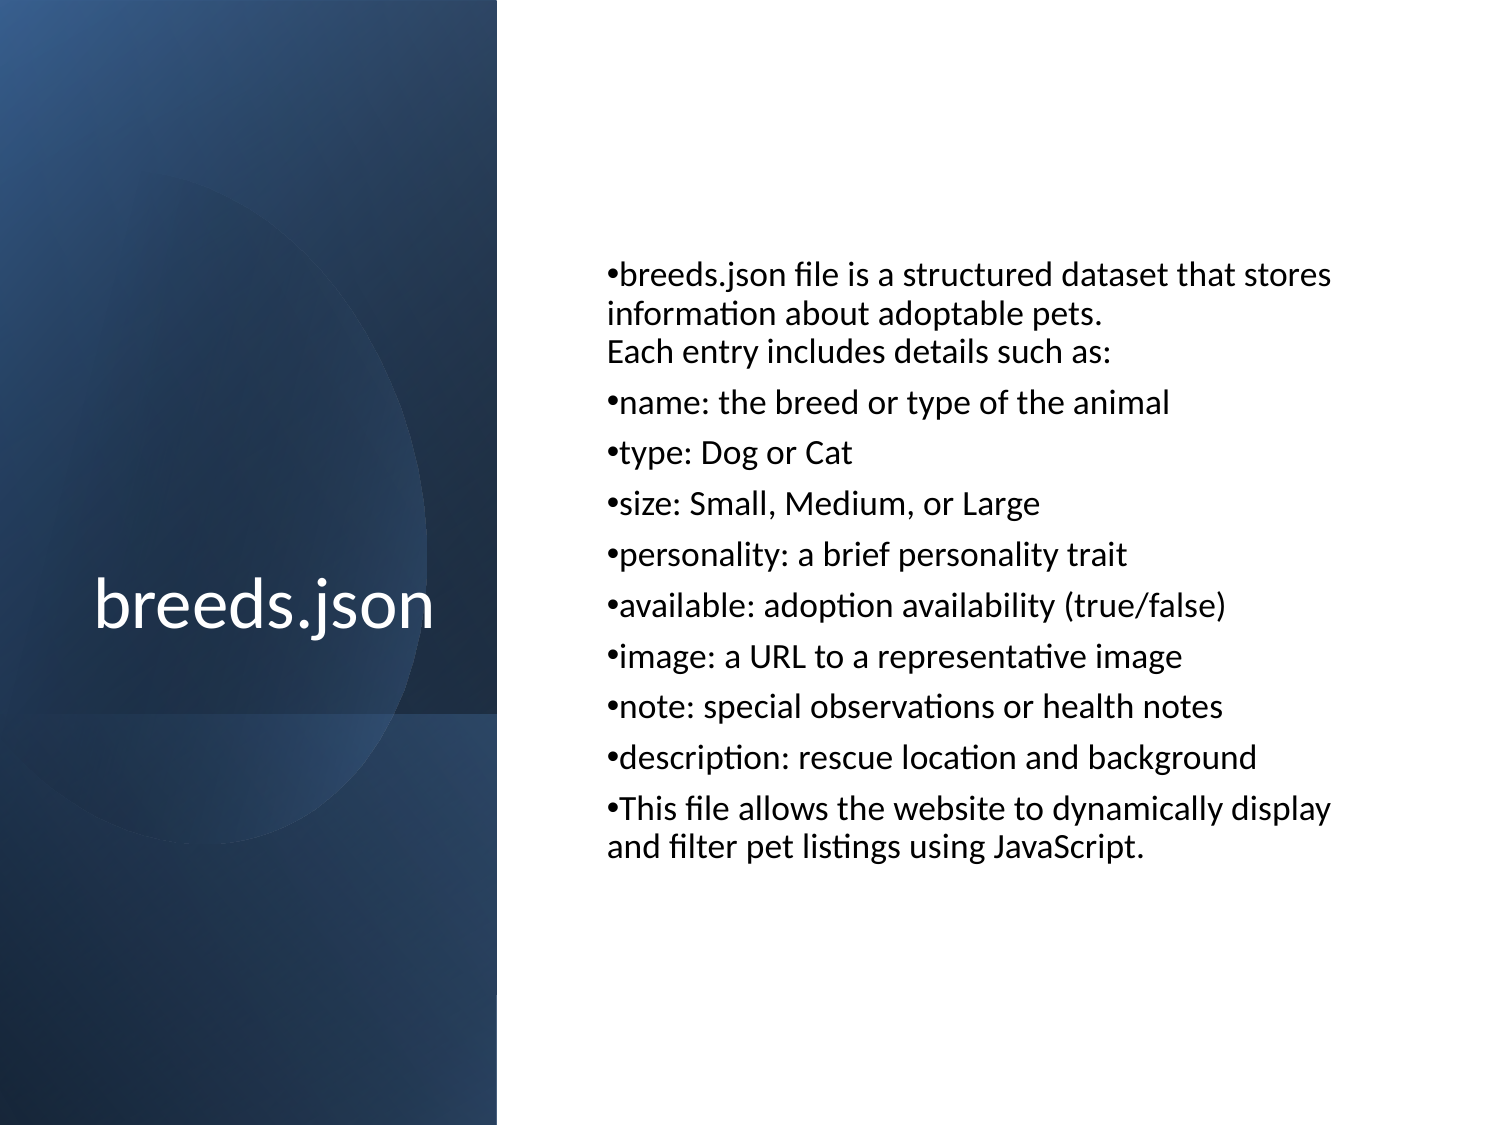

# breeds.json
breeds.json file is a structured dataset that stores information about adoptable pets.
Each entry includes details such as:
name: the breed or type of the animal
type: Dog or Cat
size: Small, Medium, or Large
personality: a brief personality trait
available: adoption availability (true/false)
image: a URL to a representative image
note: special observations or health notes
description: rescue location and background
This file allows the website to dynamically display and filter pet listings using JavaScript.